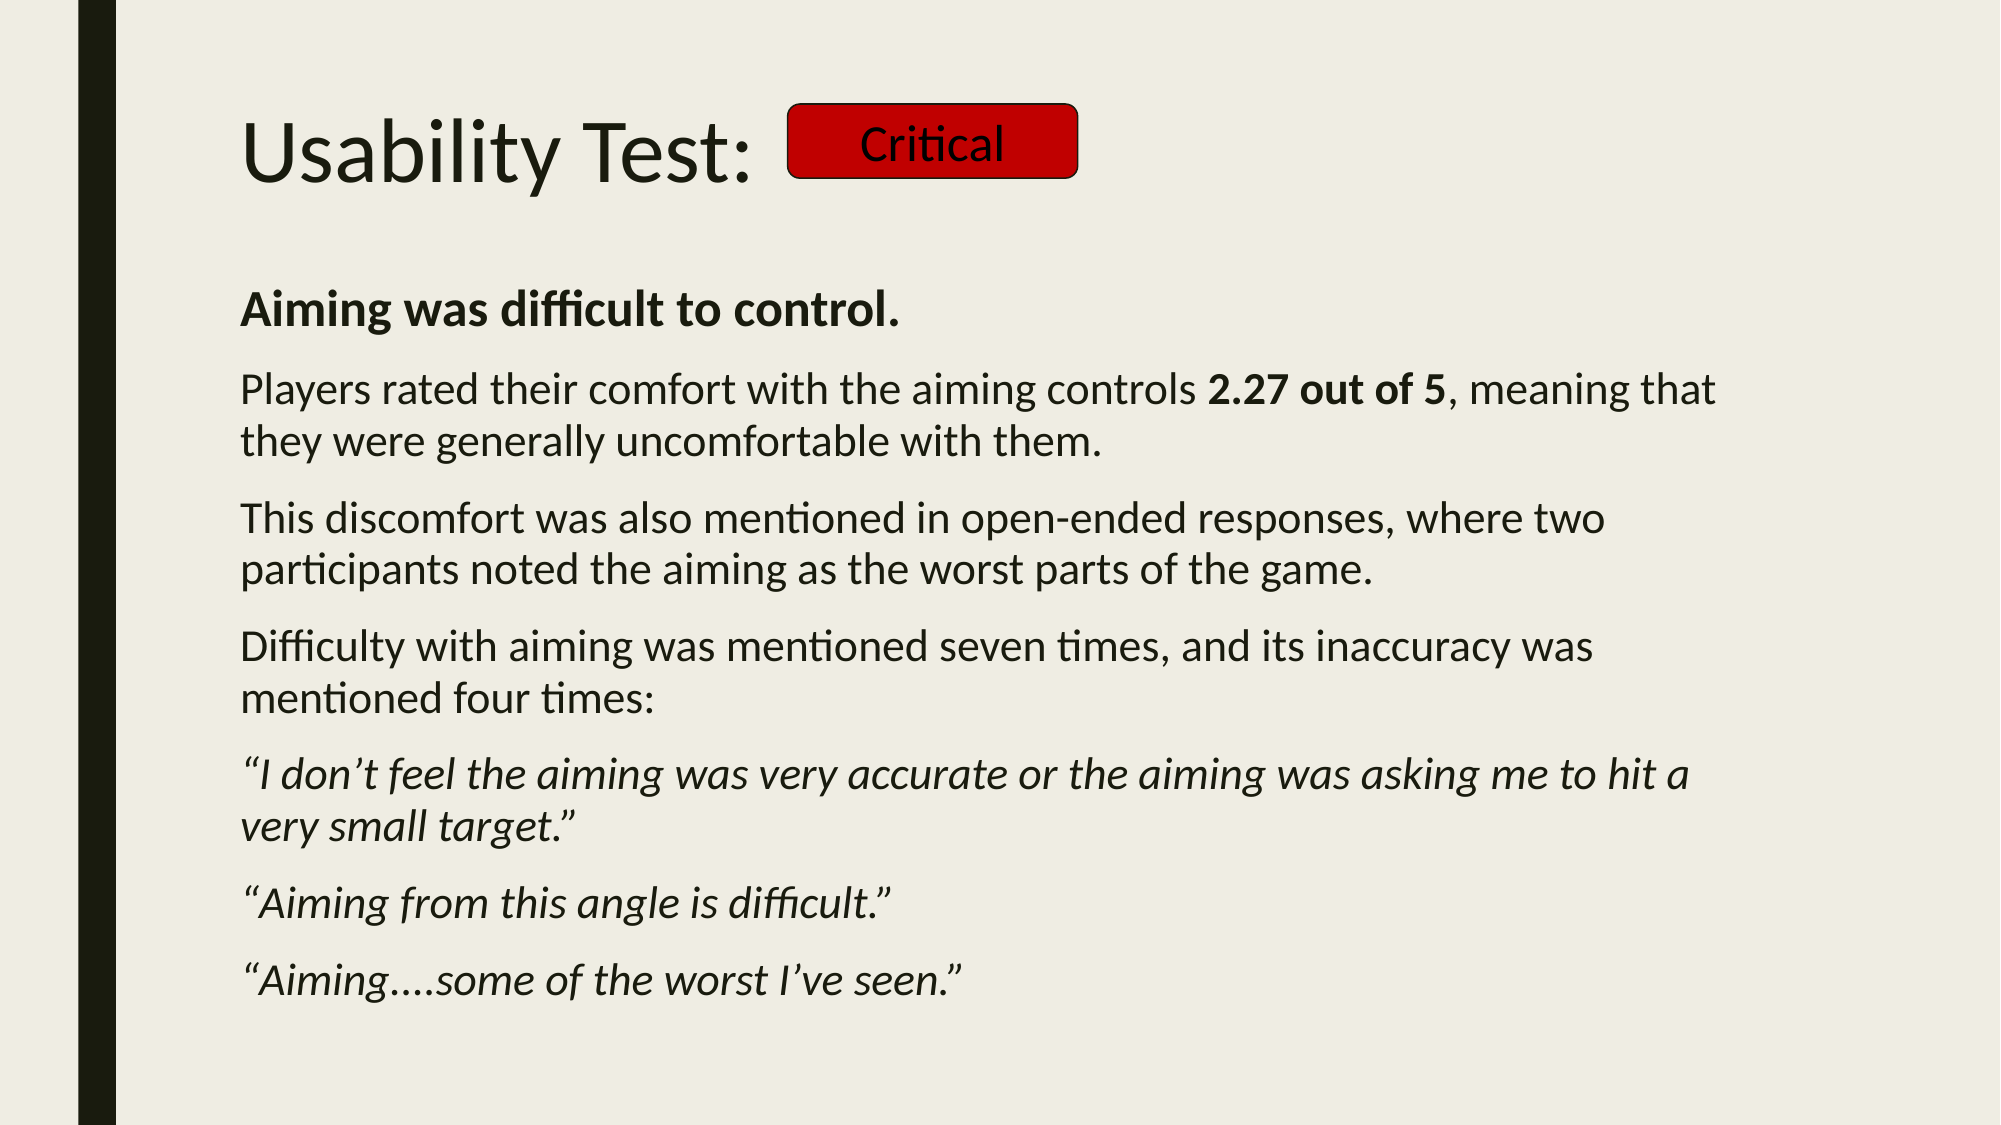

# Usability Test:
Critical
Aiming was difficult to control.
Players rated their comfort with the aiming controls 2.27 out of 5, meaning that they were generally uncomfortable with them.
This discomfort was also mentioned in open-ended responses, where two participants noted the aiming as the worst parts of the game.
Difficulty with aiming was mentioned seven times, and its inaccuracy was mentioned four times:
“I don’t feel the aiming was very accurate or the aiming was asking me to hit a very small target.”
“Aiming from this angle is difficult.”
“Aiming....some of the worst I’ve seen.”